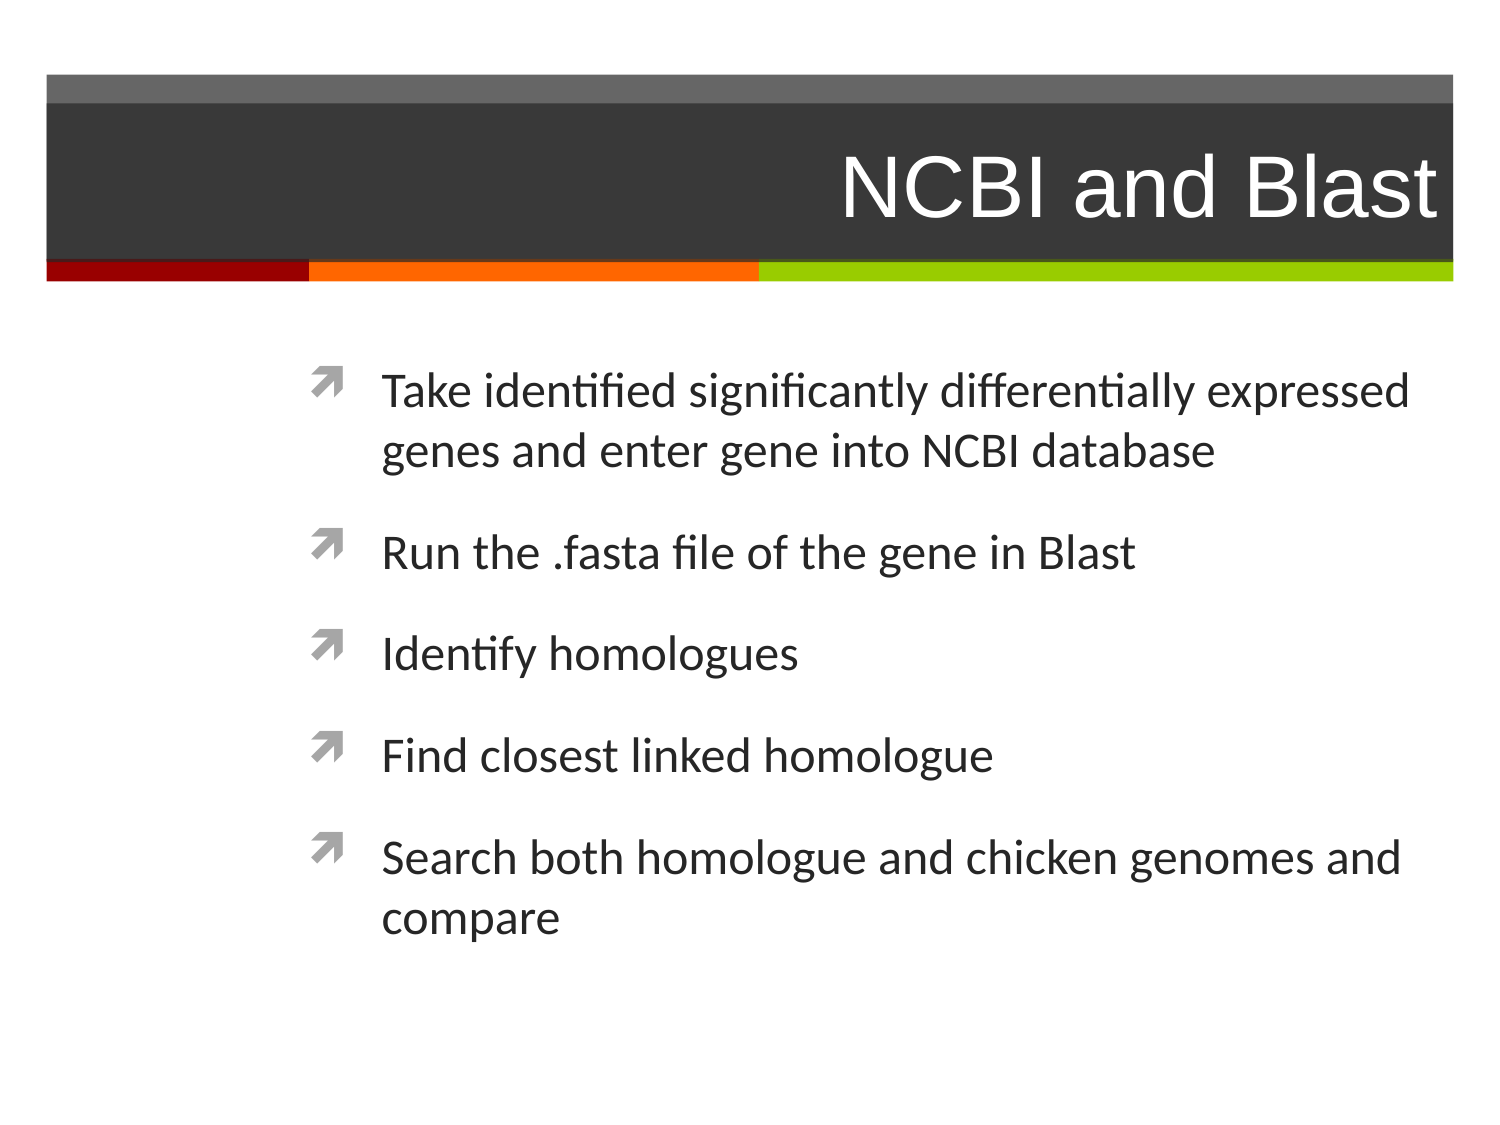

# NCBI and Blast
Take identified significantly differentially expressed genes and enter gene into NCBI database
Run the .fasta file of the gene in Blast
Identify homologues
Find closest linked homologue
Search both homologue and chicken genomes and compare